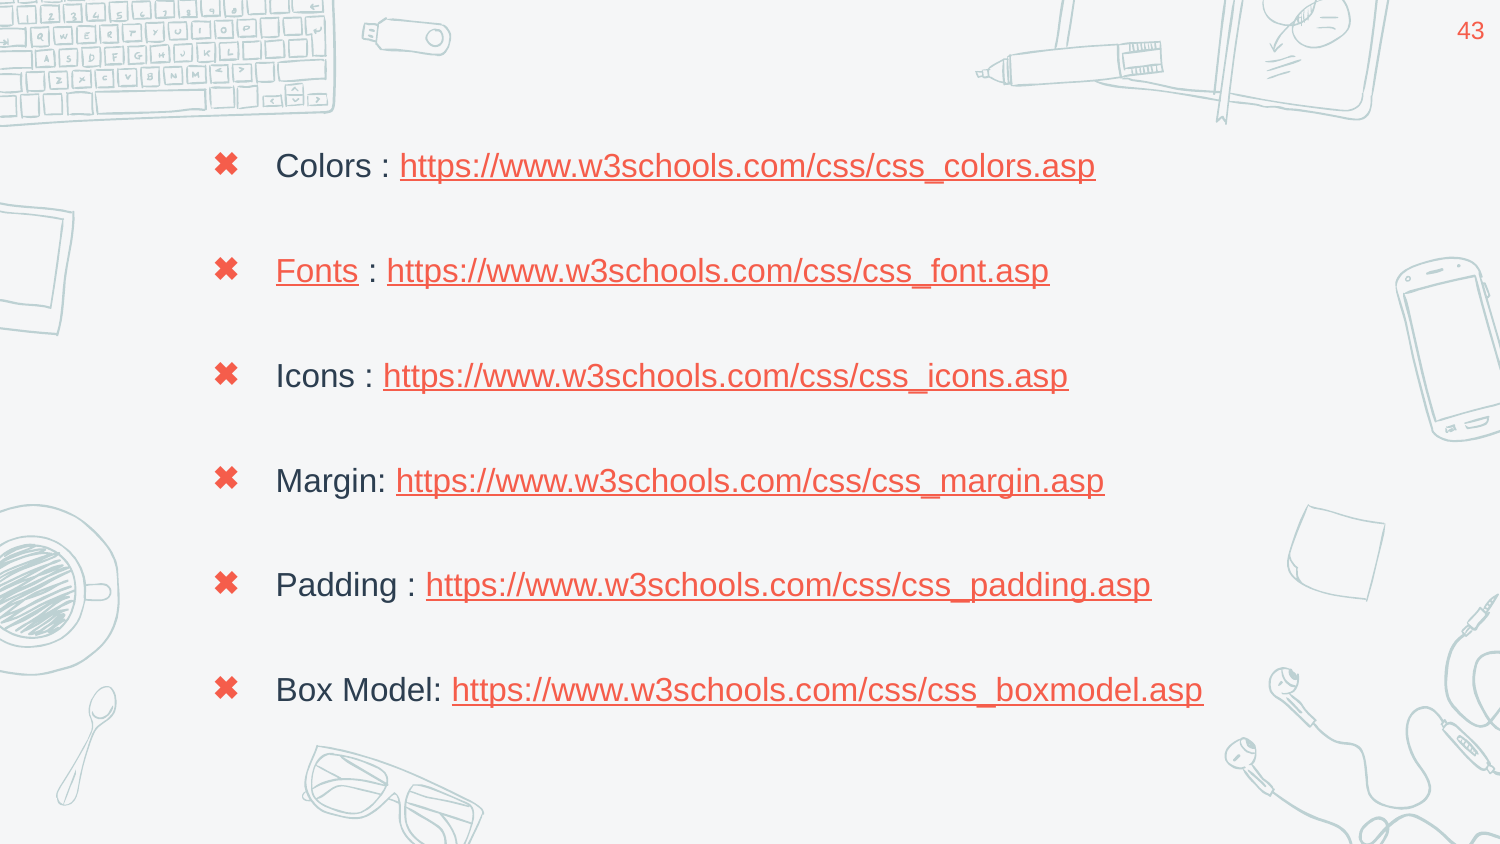

43
Colors : https://www.w3schools.com/css/css_colors.asp

Fonts : https://www.w3schools.com/css/css_font.asp

Icons : https://www.w3schools.com/css/css_icons.asp

Margin: https://www.w3schools.com/css/css_margin.asp

Padding : https://www.w3schools.com/css/css_padding.asp

Box Model: https://www.w3schools.com/css/css_boxmodel.asp